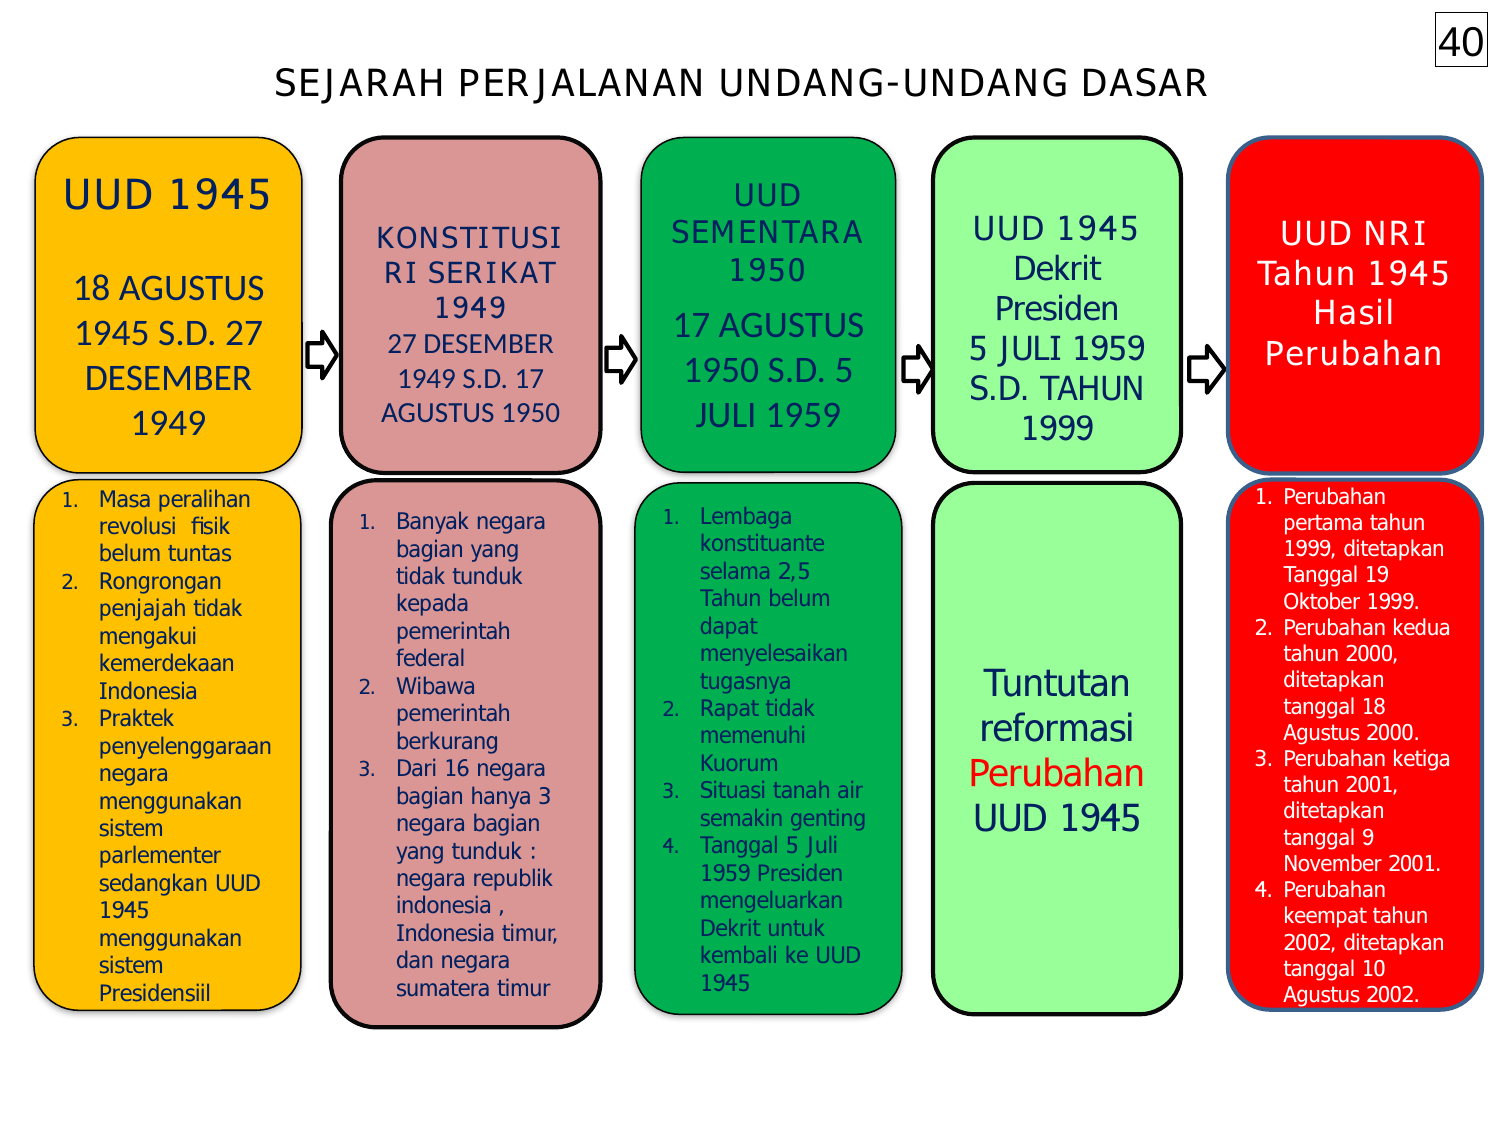

40
SEJARAH PERJALANAN UNDANG-UNDANG DASAR
UUD 1945

18 AGUSTUS 1945 S.D. 27 DESEMBER 1949
Masa peralihan revolusi  fisik belum tuntas
Rongrongan penjajah tidak mengakui kemerdekaan Indonesia
Praktek penyelenggaraan negara  menggunakan sistem parlementer sedangkan UUD 1945 menggunakan sistem Presidensiil

KONSTITUSI RI SERIKAT 1949
27 DESEMBER 1949 S.D. 17 AGUSTUS 1950
Banyak negara bagian yang tidak tunduk kepada pemerintah federal
Wibawa pemerintah berkurang
Dari 16 negara bagian hanya 3 negara bagian yang tunduk : negara republik indonesia , Indonesia timur, dan negara sumatera timur
UUD SEMENTARA 1950

17 AGUSTUS 1950 S.D. 5 JULI 1959
Lembaga konstituante selama 2,5 Tahun belum dapat menyelesaikan tugasnya
Rapat tidak memenuhi Kuorum
Situasi tanah air semakin genting
Tanggal 5 Juli 1959 Presiden mengeluarkan Dekrit untuk kembali ke UUD 1945

UUD 1945
Dekrit Presiden
5 JULI 1959 S.D. TAHUN 1999
Tuntutan reformasi
Perubahan UUD 1945
UUD NRI Tahun 1945 Hasil Perubahan

Perubahan pertama tahun 1999, ditetapkan Tanggal 19 Oktober 1999.
Perubahan kedua tahun 2000, ditetapkan tanggal 18 Agustus 2000.
Perubahan ketiga tahun 2001, ditetapkan tanggal 9 November 2001.
Perubahan keempat tahun 2002, ditetapkan tanggal 10 Agustus 2002.